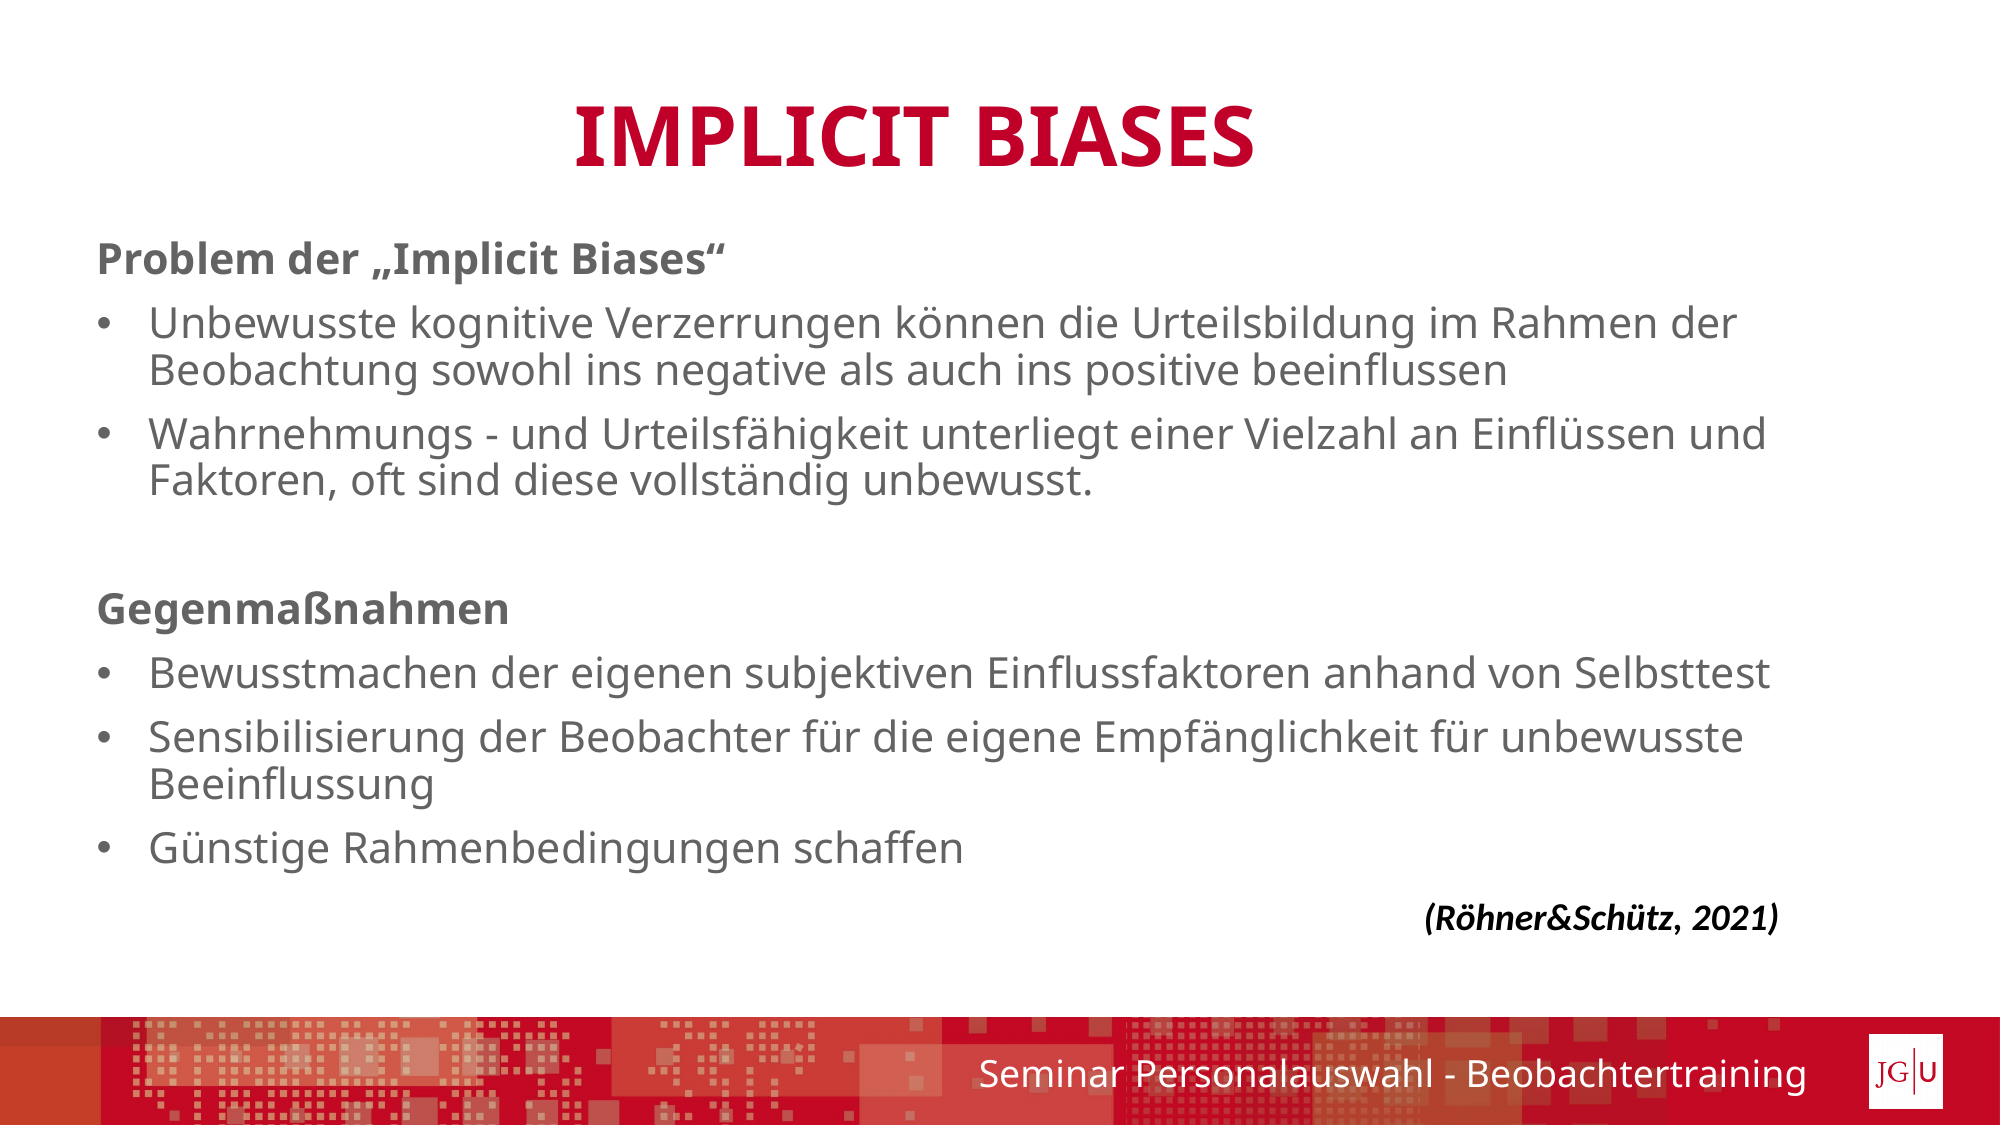

# Implicit Biases
Problem der „Implicit Biases“
Unbewusste kognitive Verzerrungen können die Urteilsbildung im Rahmen der Beobachtung sowohl ins negative als auch ins positive beeinflussen
Wahrnehmungs - und Urteilsfähigkeit unterliegt einer Vielzahl an Einflüssen und Faktoren, oft sind diese vollständig unbewusst.

Gegenmaßnahmen
Bewusstmachen der eigenen subjektiven Einflussfaktoren anhand von Selbsttest
Sensibilisierung der Beobachter für die eigene Empfänglichkeit für unbewusste Beeinflussung
Günstige Rahmenbedingungen schaffen

(Röhner&Schütz, 2021)
Seminar Personalauswahl - Beobachtertraining